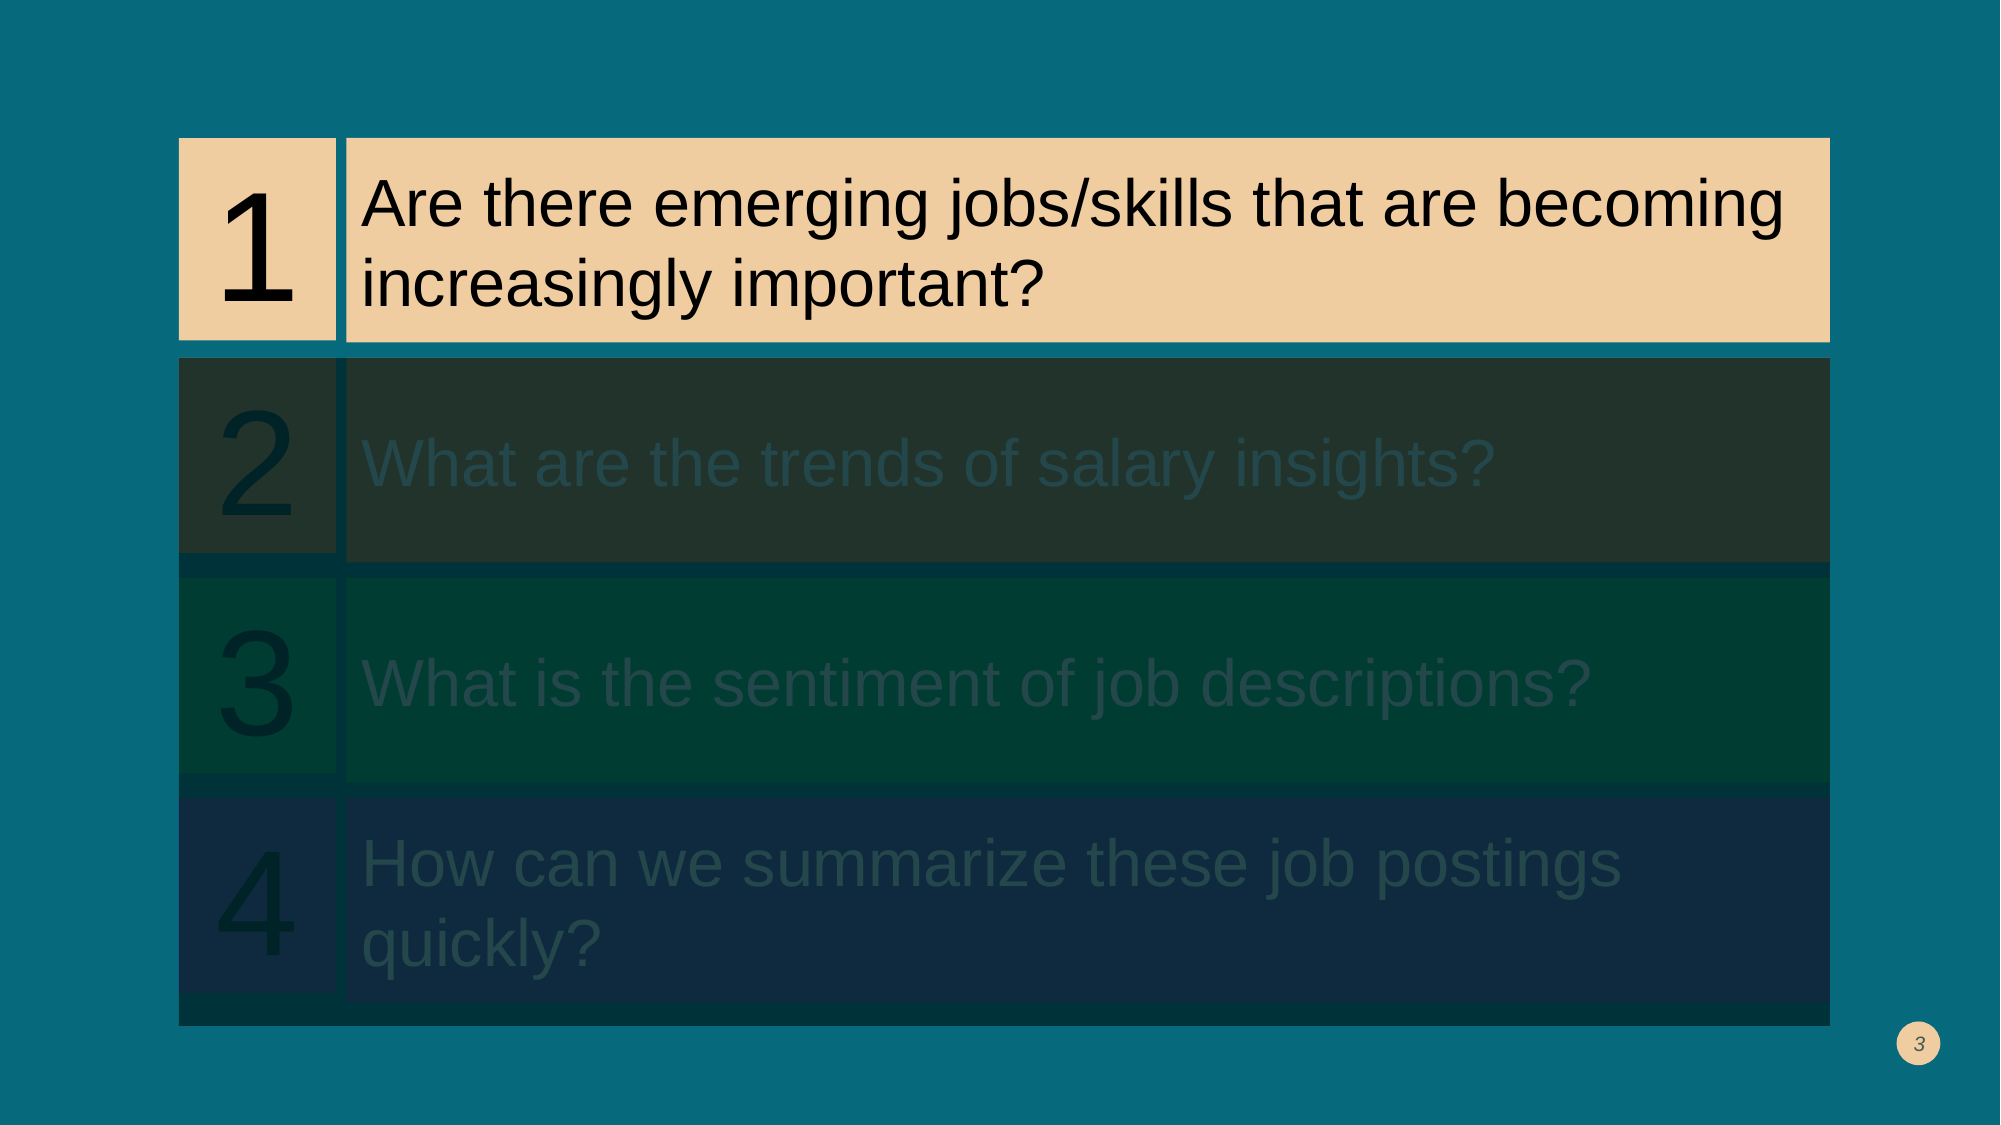

Are there emerging jobs/skills that are becoming increasingly important?
1

What are the trends of salary insights?
2
What is the sentiment of job descriptions?
3
How can we summarize these job postings quickly?
4
3